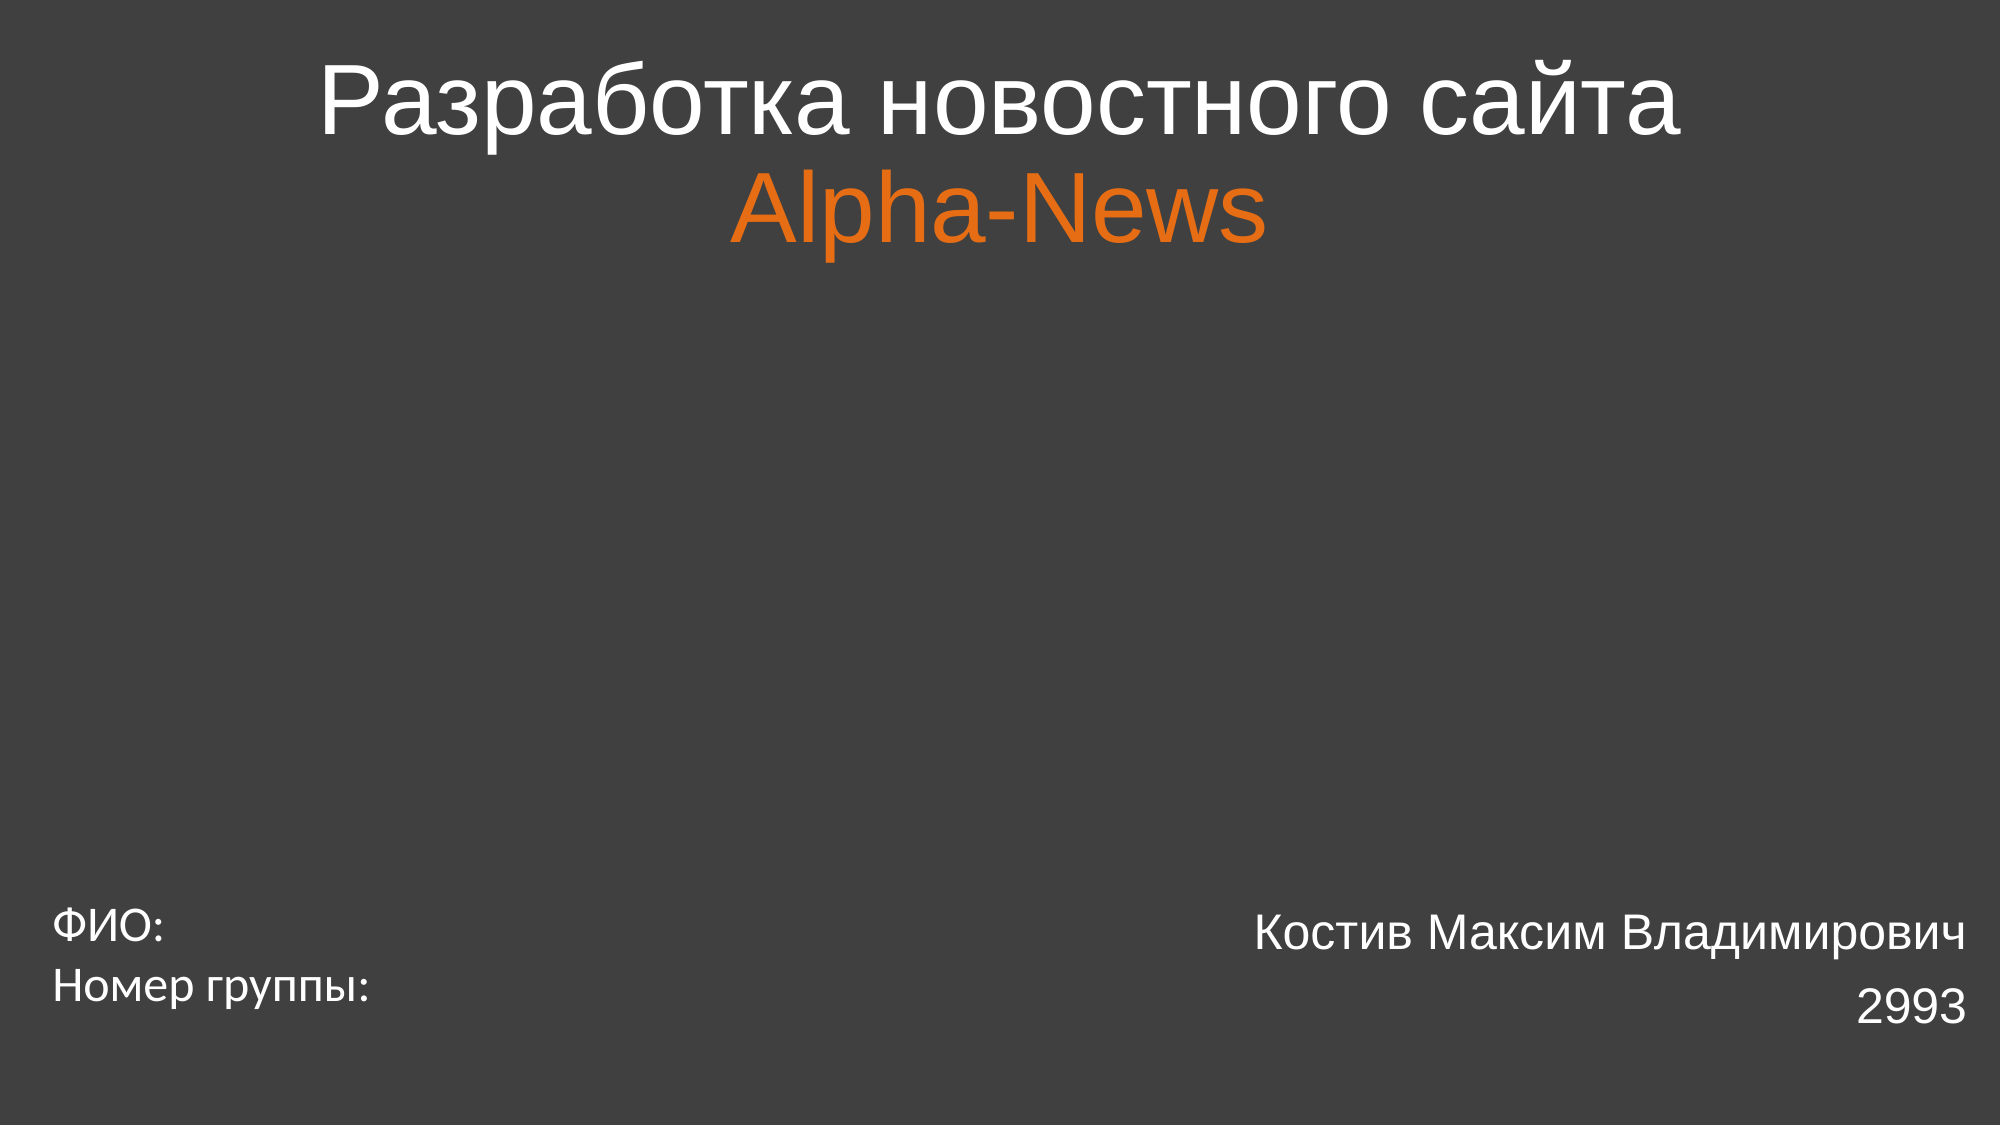

# Разработка новостного сайта Alpha-News
ФИО:
Номер группы:
Костив Максим Владимирович
2993